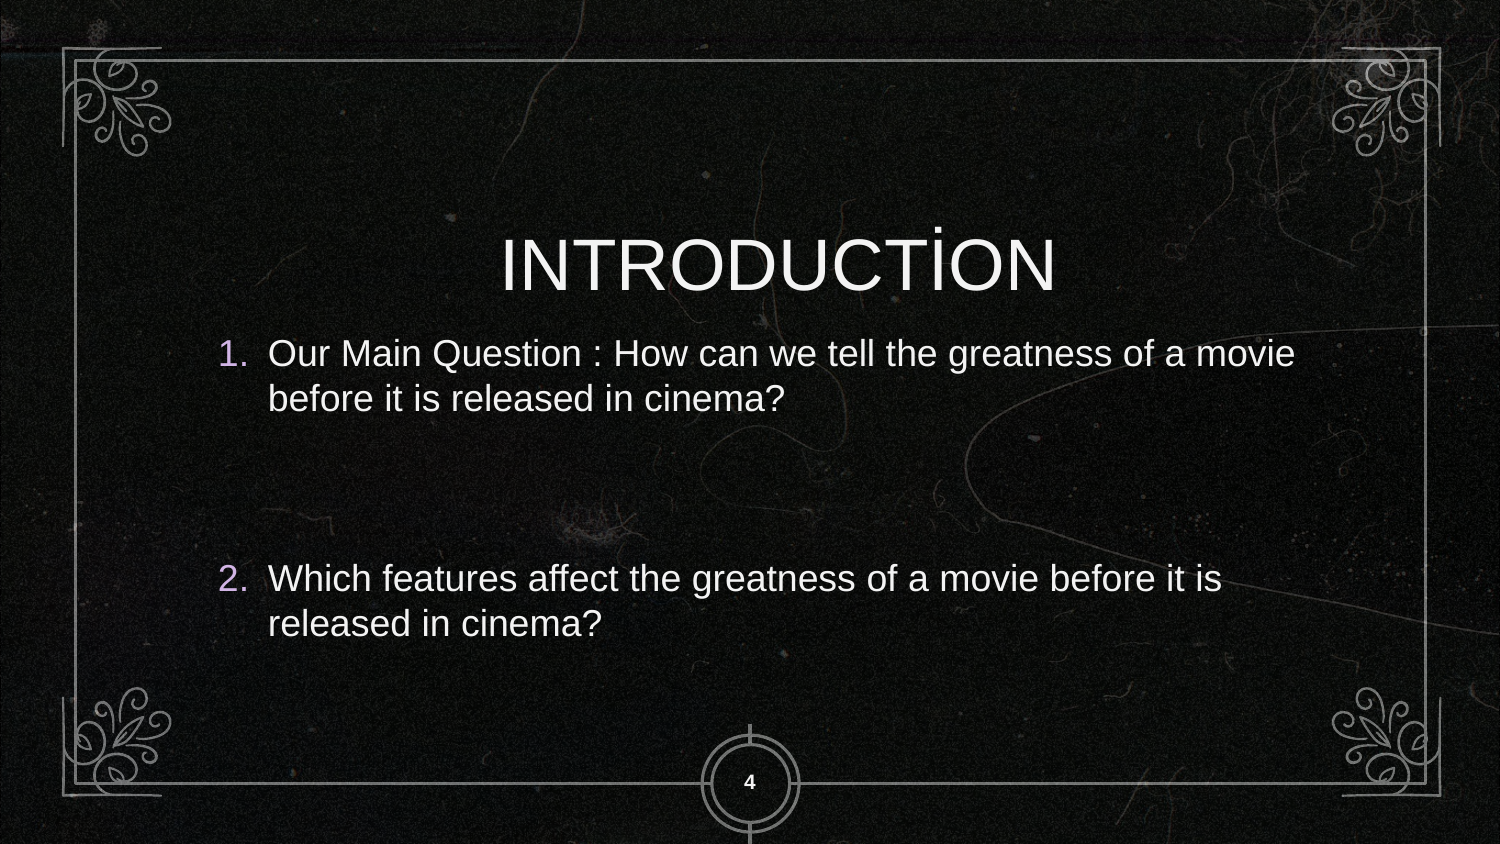

# INTRODUCTİON
Our Main Question : How can we tell the greatness of a movie before it is released in cinema?

Which features affect the greatness of a movie before it is released in cinema?

4